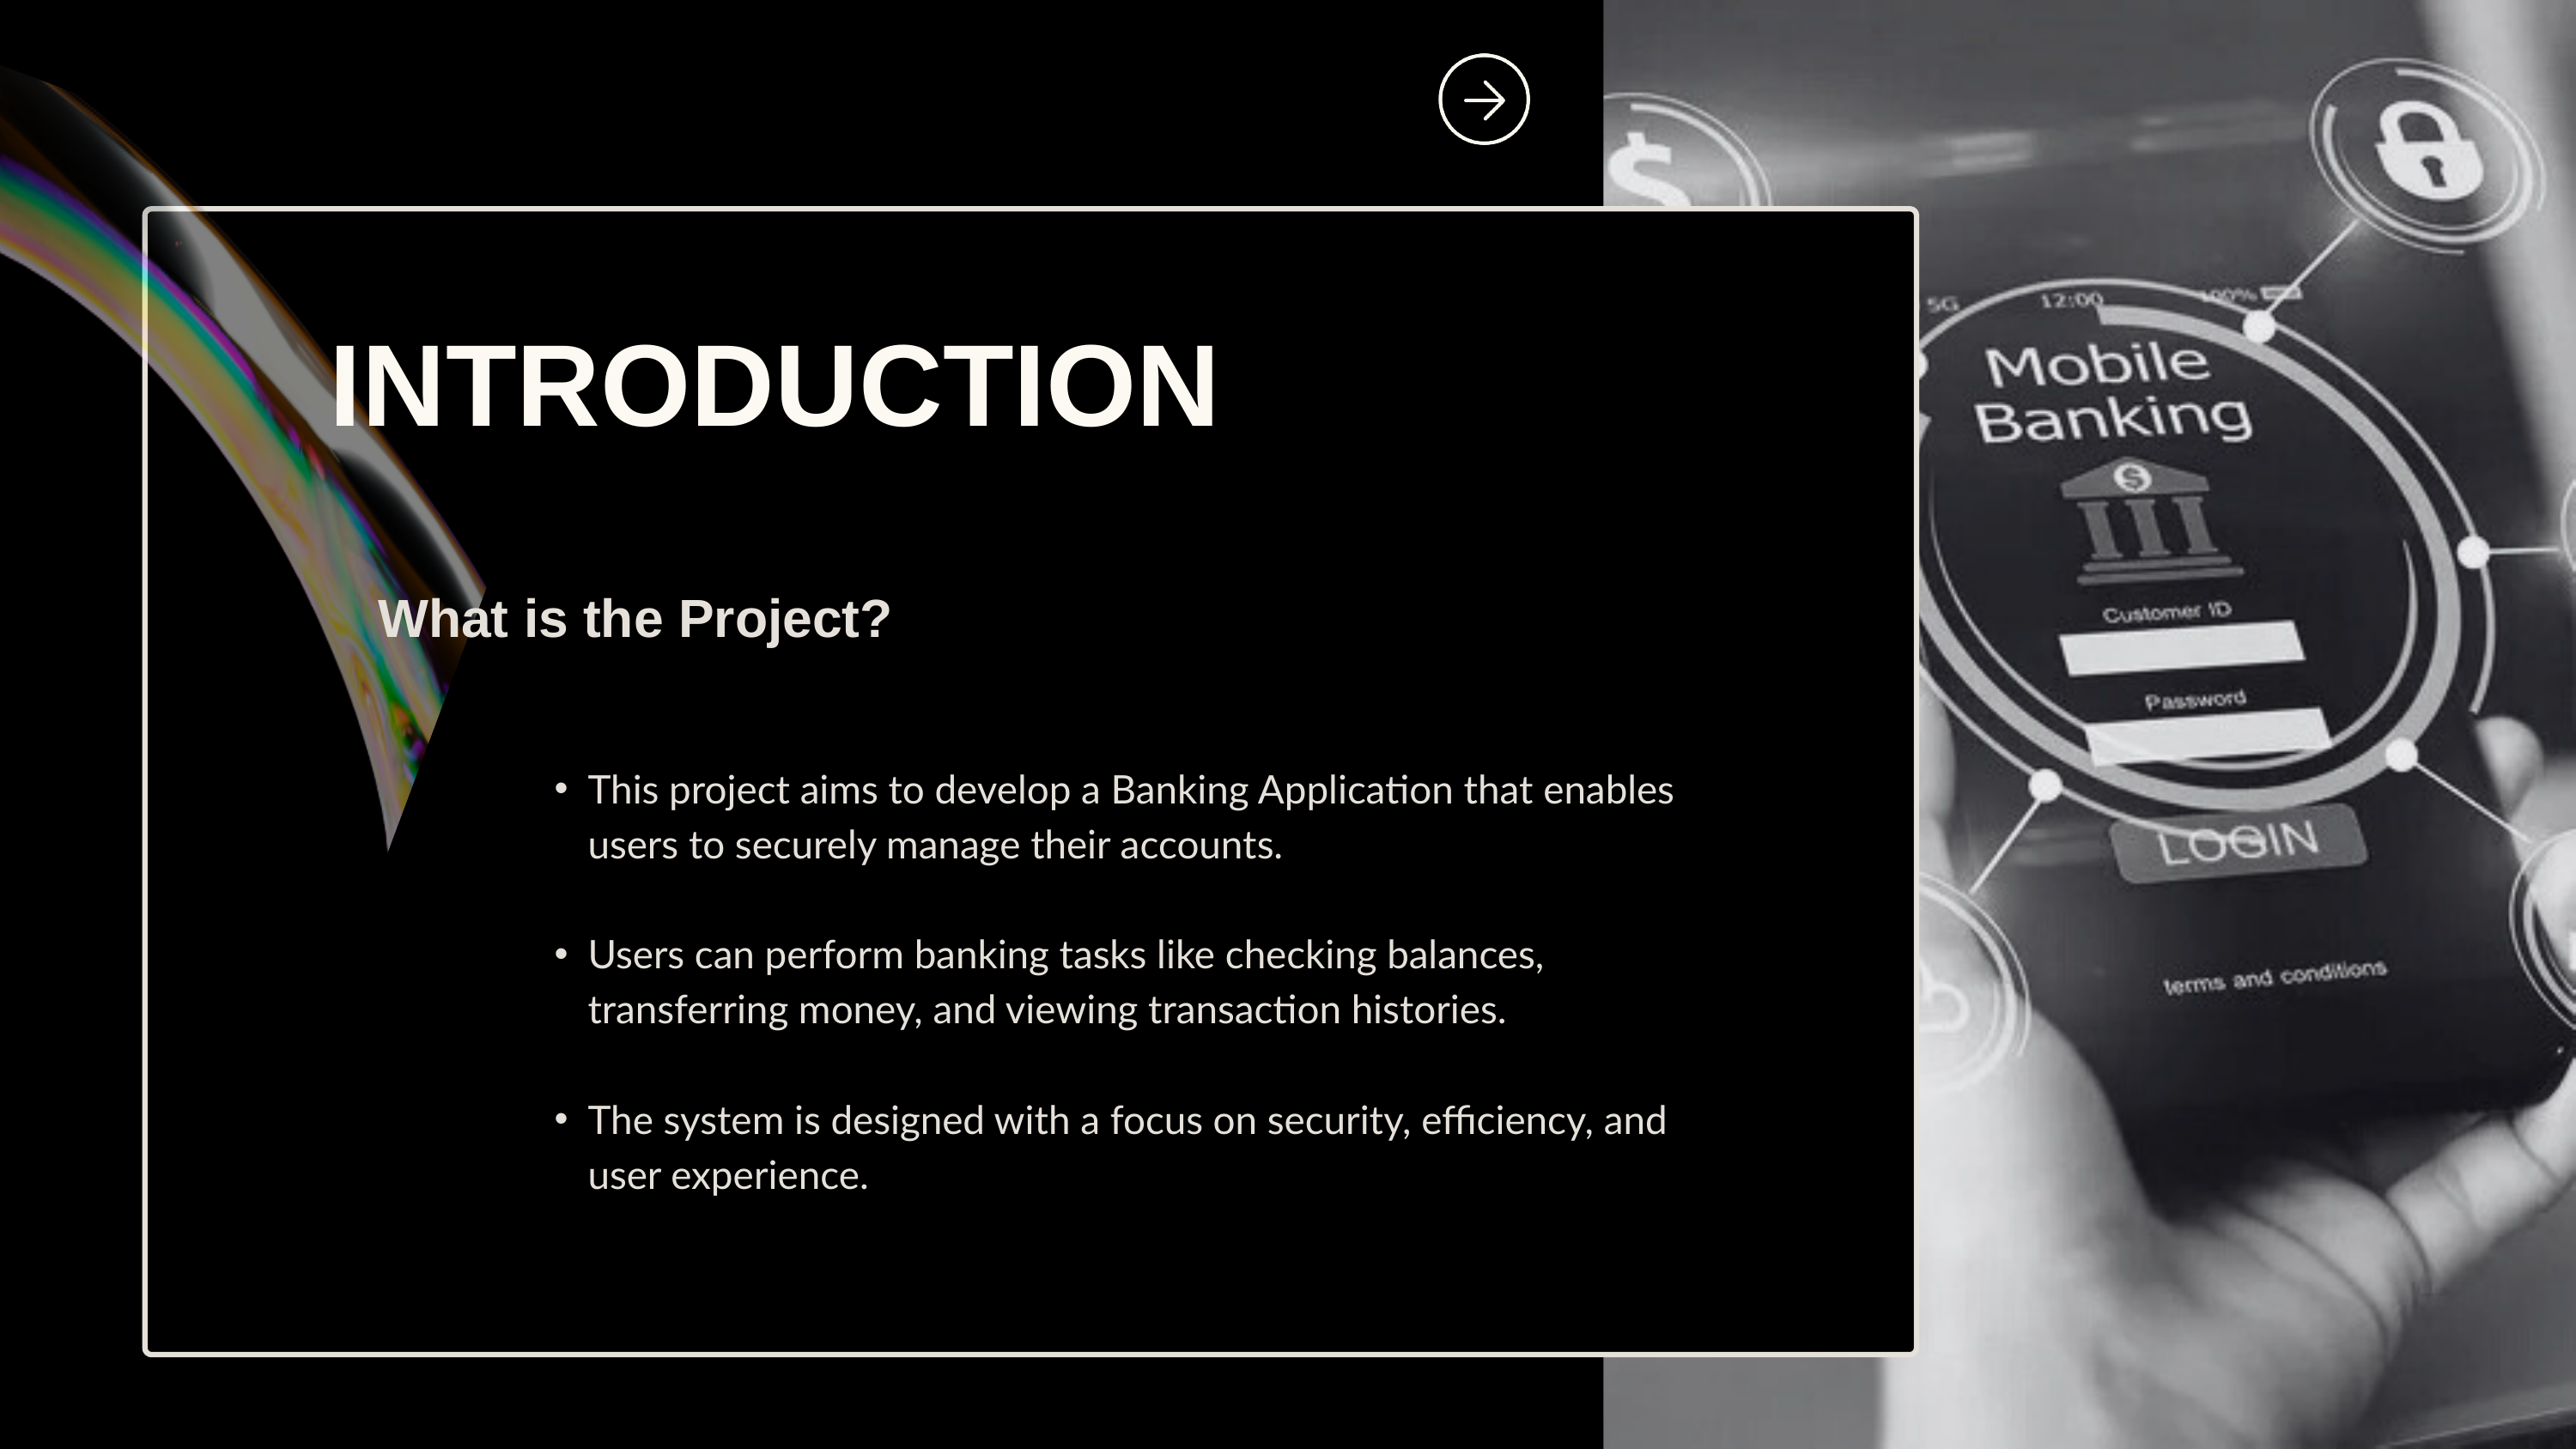

INTRODUCTION
What is the Project?
This project aims to develop a Banking Application that enables users to securely manage their accounts.

Users can perform banking tasks like checking balances, transferring money, and viewing transaction histories.

The system is designed with a focus on security, efficiency, and user experience.